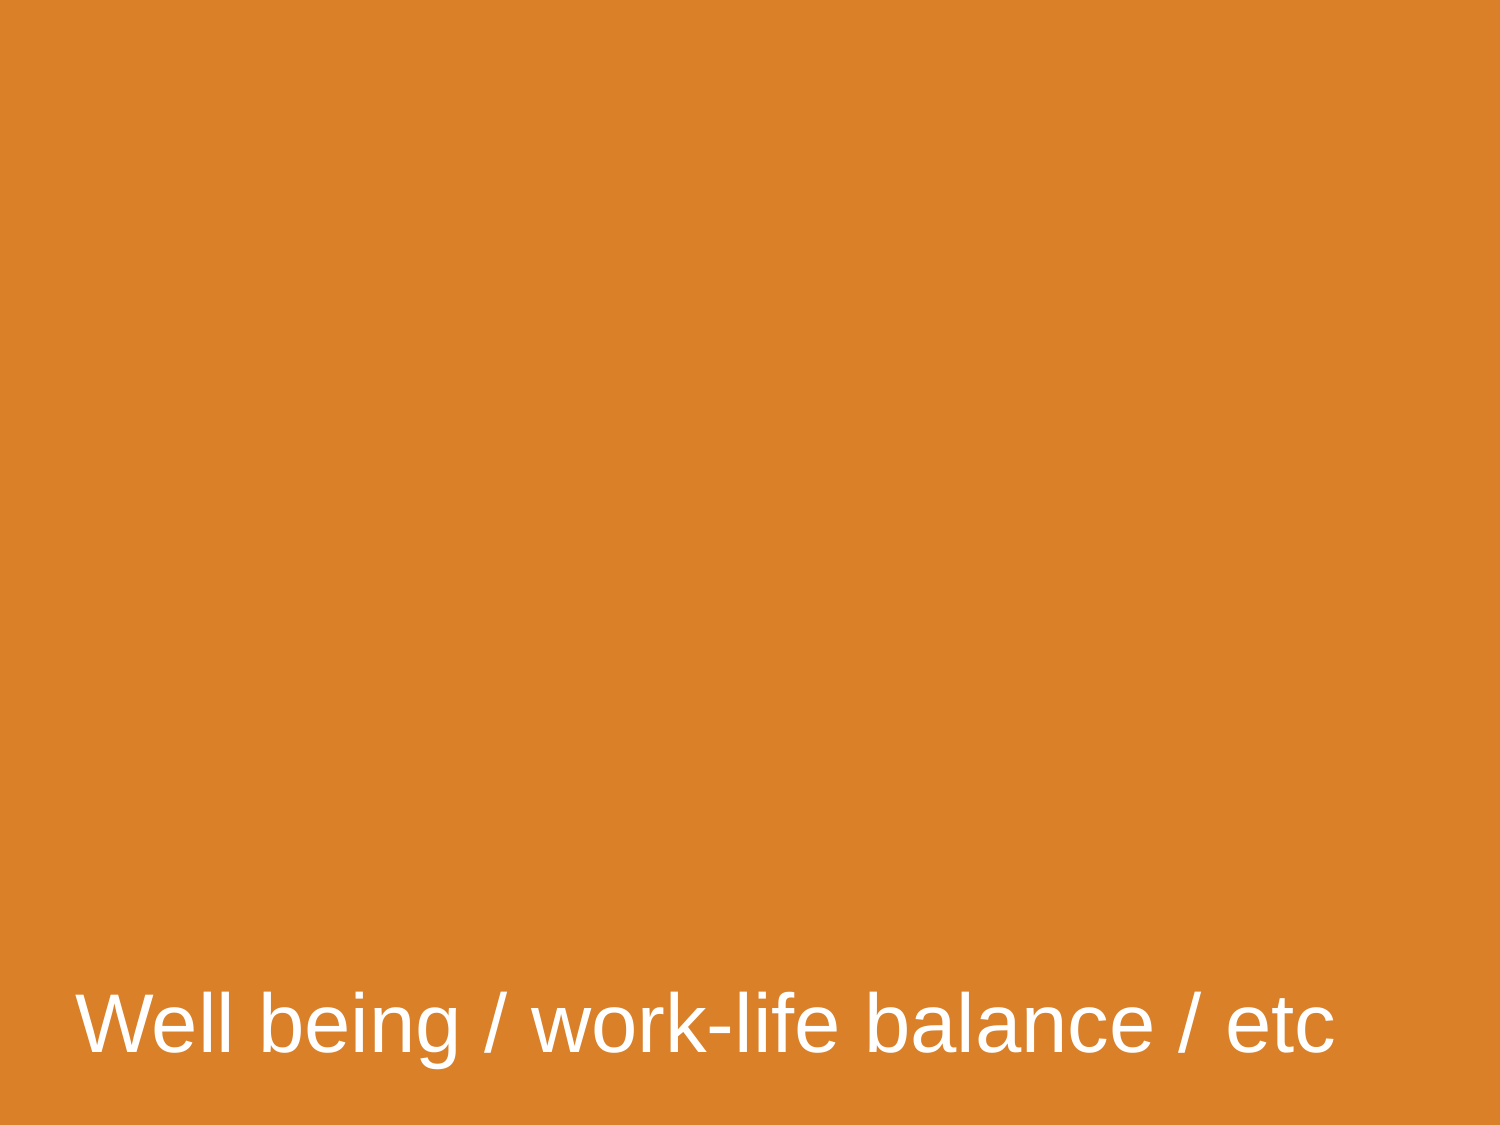

Well being / work-life balance / etc